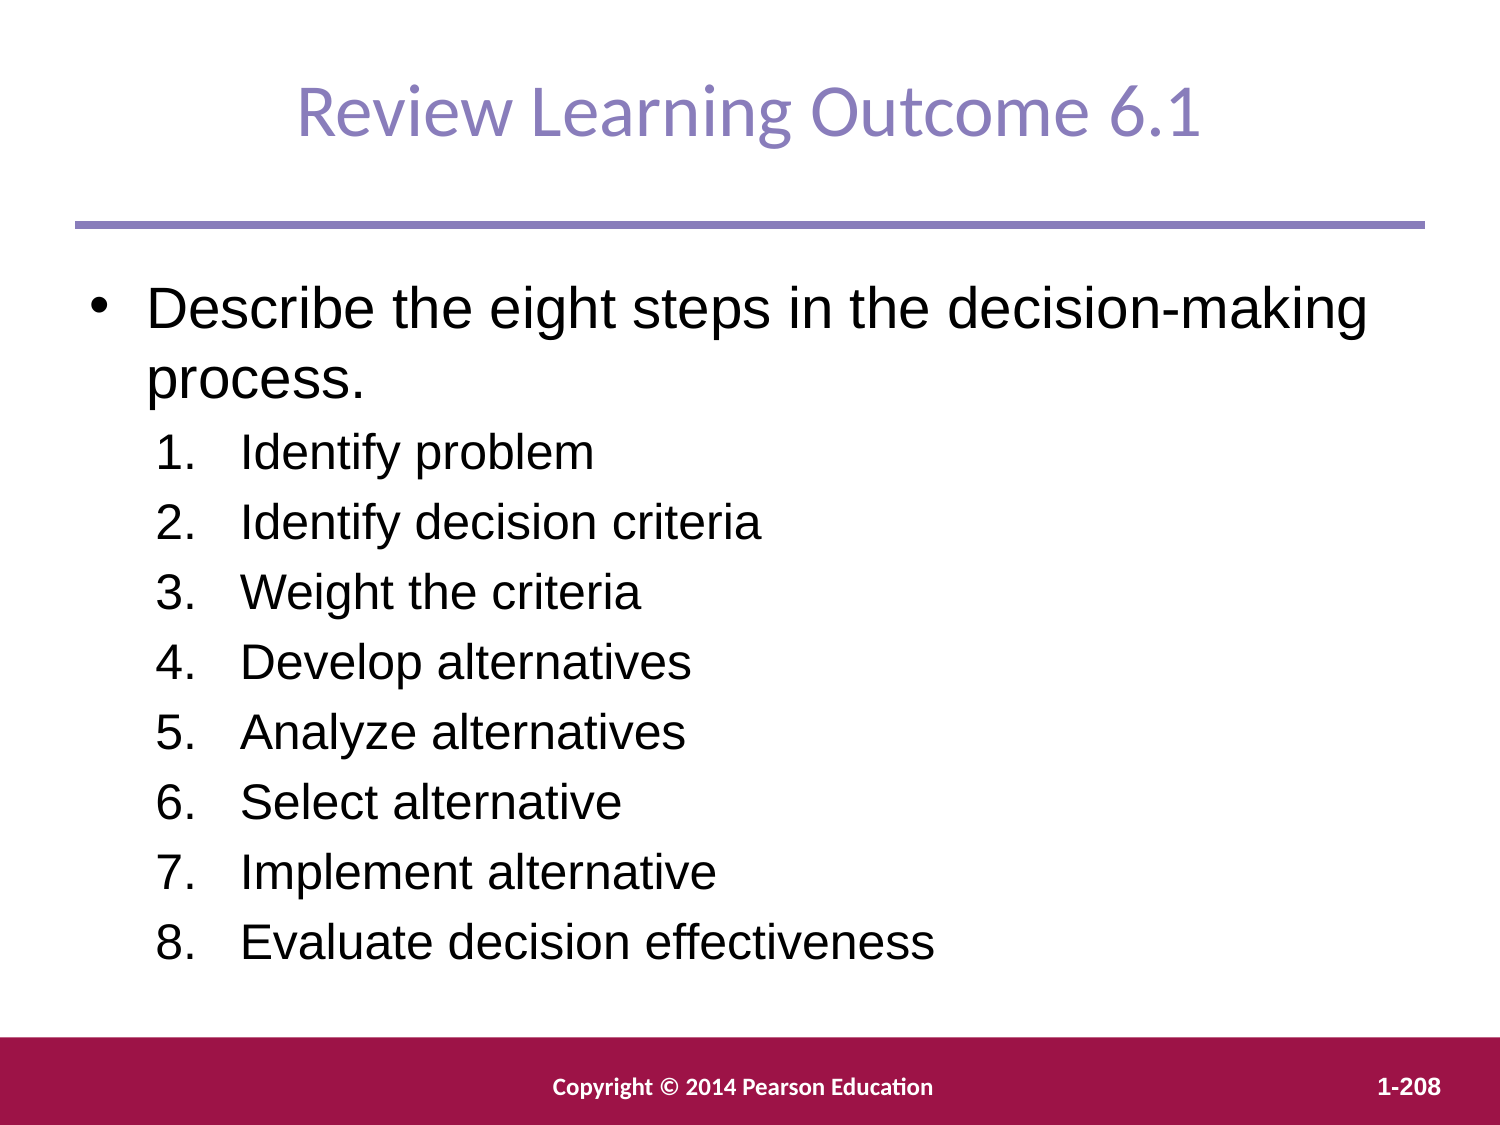

Review Learning Outcome 6.1
Describe the eight steps in the decision-making process.
Identify problem
Identify decision criteria
Weight the criteria
Develop alternatives
Analyze alternatives
Select alternative
Implement alternative
Evaluate decision effectiveness